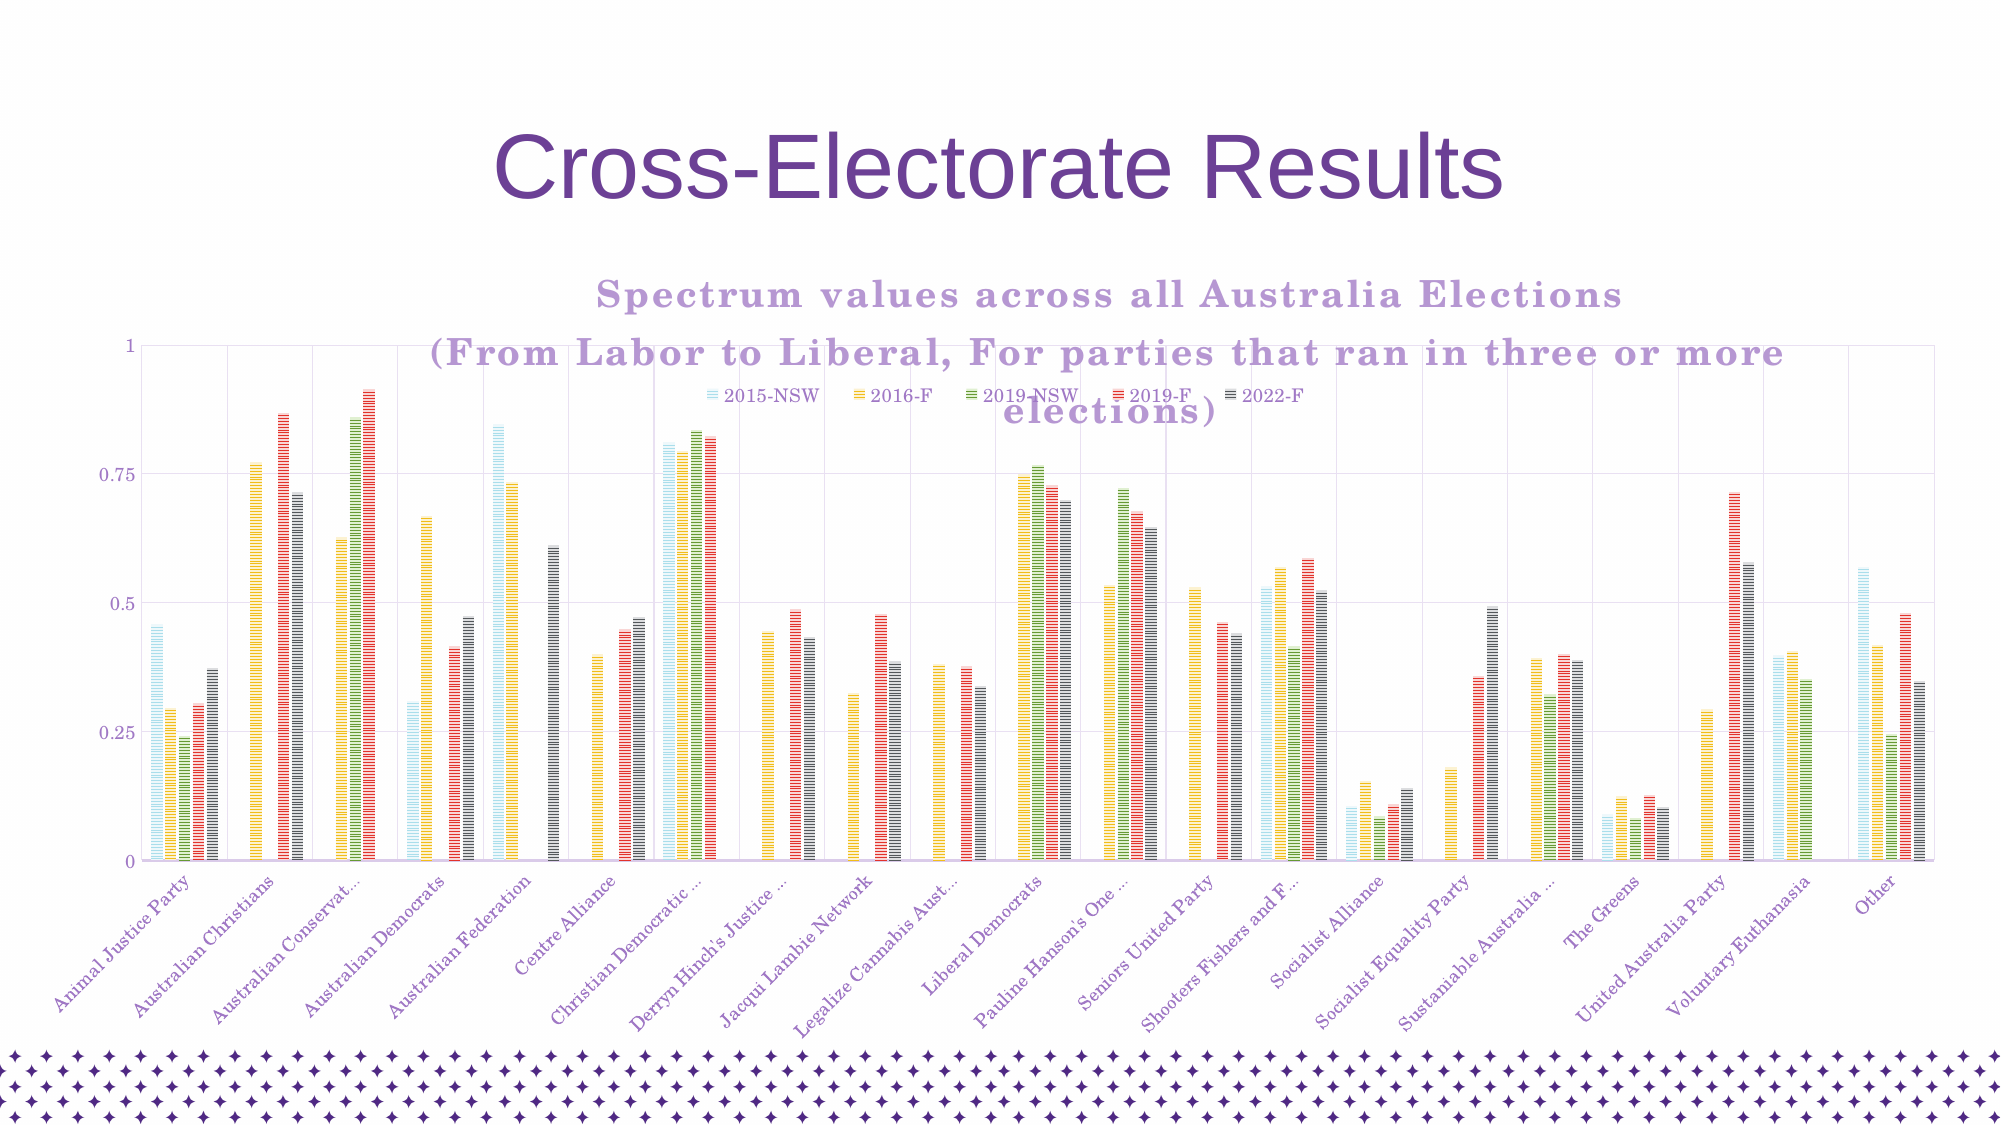

# Cross-Electorate Results

### Chart: Spectrum values across all Australia Elections
(From Labor to Liberal, For parties that ran in three or more elections)

| Category | 2015-NSW | 2016-F | 2019-NSW | 2019-F | 2022-F |
|---|---|---|---|---|---|
| Animal Justice Party | 0.457996042 | 0.296421984507561 | 0.242202168 | 0.304873833390943 | 0.373628289 |
| Australian Christians | None | 0.772230313224344 | None | 0.869189937687514 | 0.714363242 |
| Australian Conservatives | None | 0.627599259411643 | 0.860093594 | 0.914146766520653 | None |
| Australian Democrats | 0.310245687 | 0.668833390352377 | None | 0.415577128107289 | 0.474709893 |
| Australian Federation | 0.846511628 | 0.734594594594594 | None | None | 0.611714771 |
| Centre Alliance | None | 0.400087037509285 | None | 0.448878413524057 | 0.473282443 |
| Christian Democratic Party | 0.811450322 | 0.795234152322415 | 0.83539849 | 0.823237937084008 | None |
| Derryn Hinch's Justice Party | None | 0.445635210853954 | None | 0.487073381677865 | 0.434354373 |
| Jacqui Lambie Network | None | 0.325778781038374 | None | 0.478359173126614 | 0.386853778 |
| Legalize Cannabis Australia | None | 0.381675558607574 | None | 0.376562867340614 | 0.339393076 |
| Liberal Democrats | None | 0.74932673016791 | 0.768085568 | 0.72812783318223 | 0.699978474 |
| Pauline Hanson's One Nation | None | 0.535441431642193 | 0.723635079 | 0.677856402122857 | 0.647612986 |
| Seniors United Party | None | 0.530194706419227 | None | 0.463578088578088 | 0.44100026 |
| Shooters Fishers and Farmers | 0.531779332 | 0.570358245890938 | 0.415303949 | 0.587781293229787 | 0.524517948 |
| Socialist Alliance | 0.106425703 | 0.154369440083725 | 0.08608291 | 0.109231709802323 | 0.141134408 |
| Socialist Equality Party | None | 0.181058495821727 | None | 0.358156028368794 | 0.493273543 |
| Sustaniable Australia Party | None | 0.393420101229211 | 0.322185308 | 0.401463979116768 | 0.389108782 |
| The Greens | 0.08976326 | 0.124949057772561 | 0.082901914 | 0.127970399817098 | 0.103795833 |
| United Australia Party | None | 0.29349800217944 | None | 0.71560291940344 | 0.578801237 |
| Voluntary Euthanasia | 0.398037412 | 0.406755583616131 | 0.35237337 | None | None |
| Other | 0.570016519 | 0.418491533815596 | 0.245635276 | 0.480906593406593 | 0.348668275 |